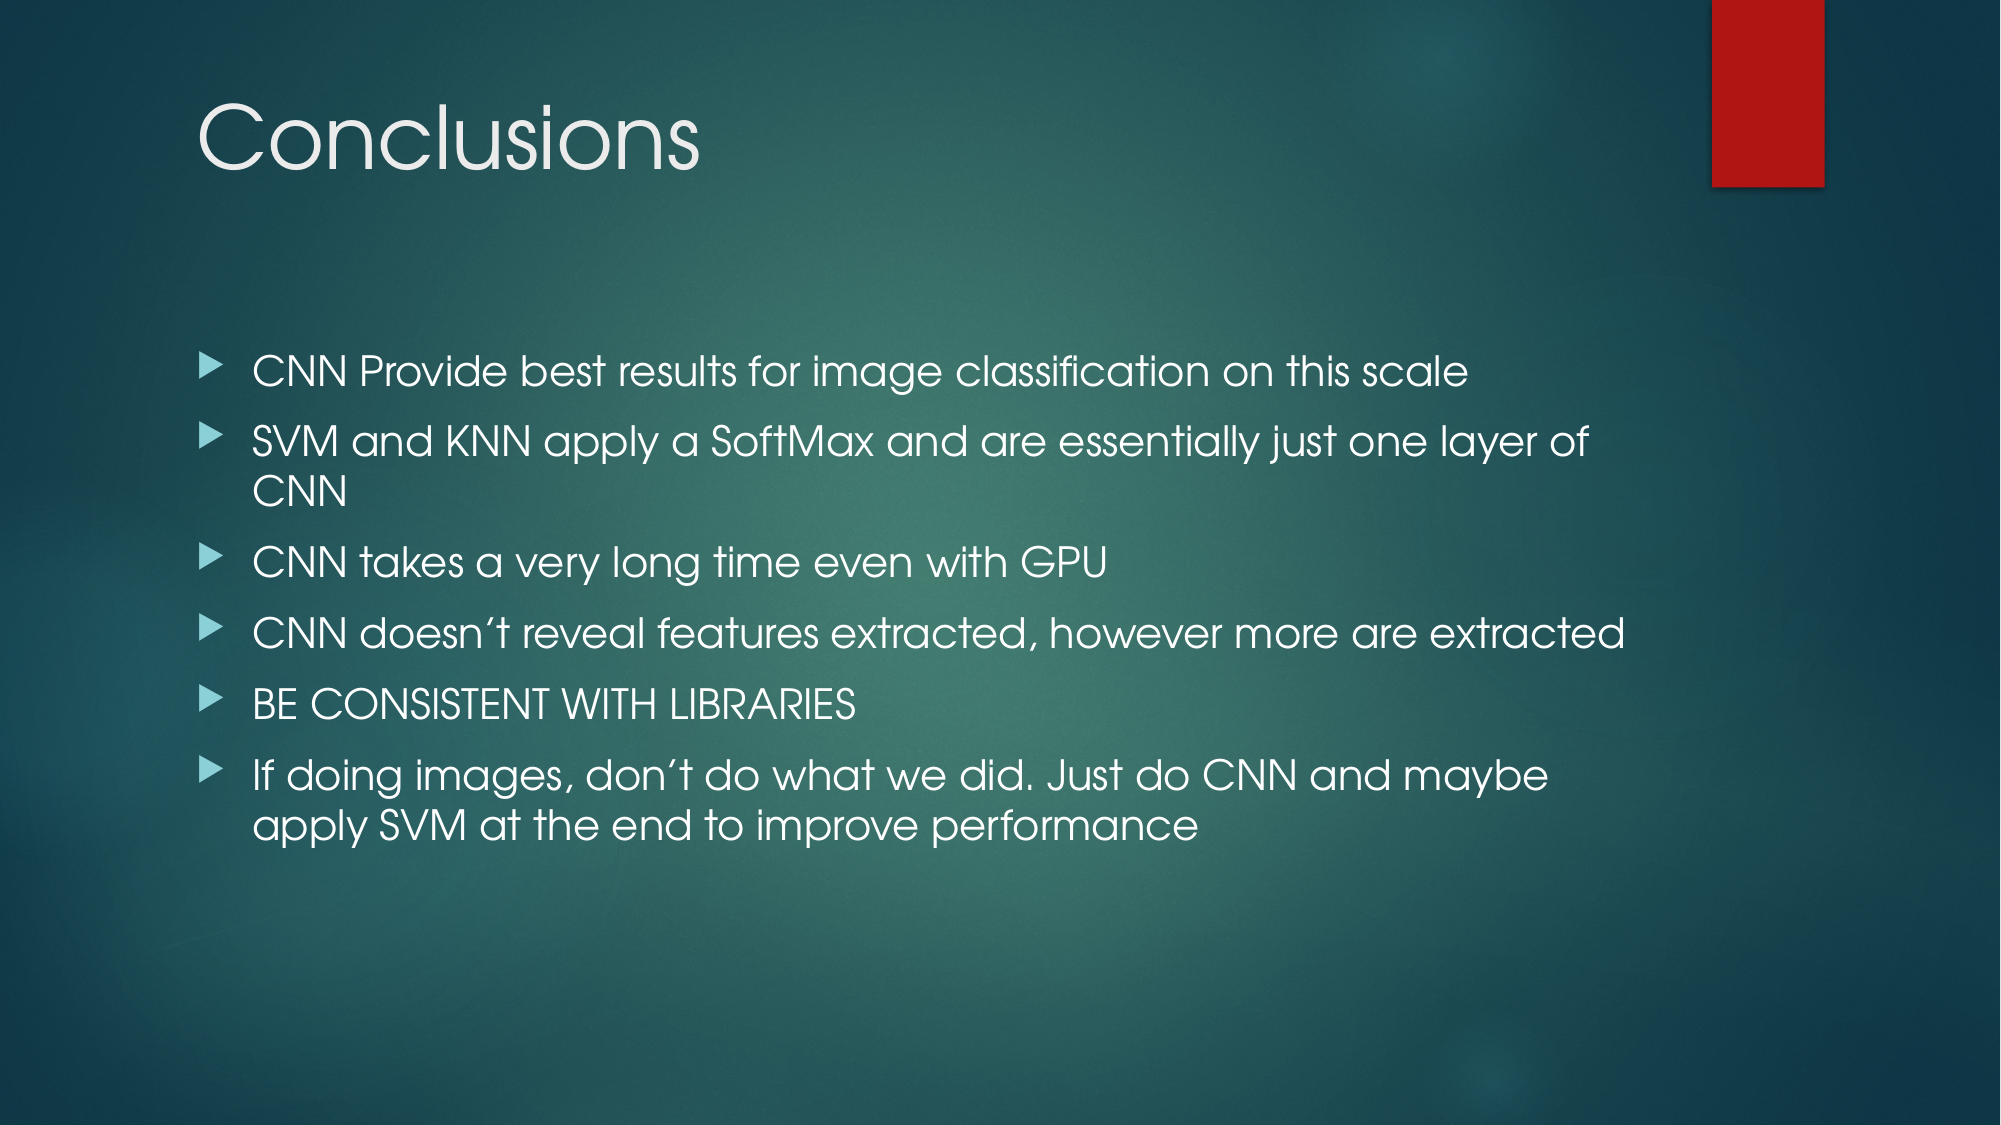

# Conclusions
CNN Provide best results for image classification on this scale
SVM and KNN apply a SoftMax and are essentially just one layer of CNN
CNN takes a very long time even with GPU
CNN doesn’t reveal features extracted, however more are extracted
BE CONSISTENT WITH LIBRARIES
If doing images, don’t do what we did. Just do CNN and maybe apply SVM at the end to improve performance